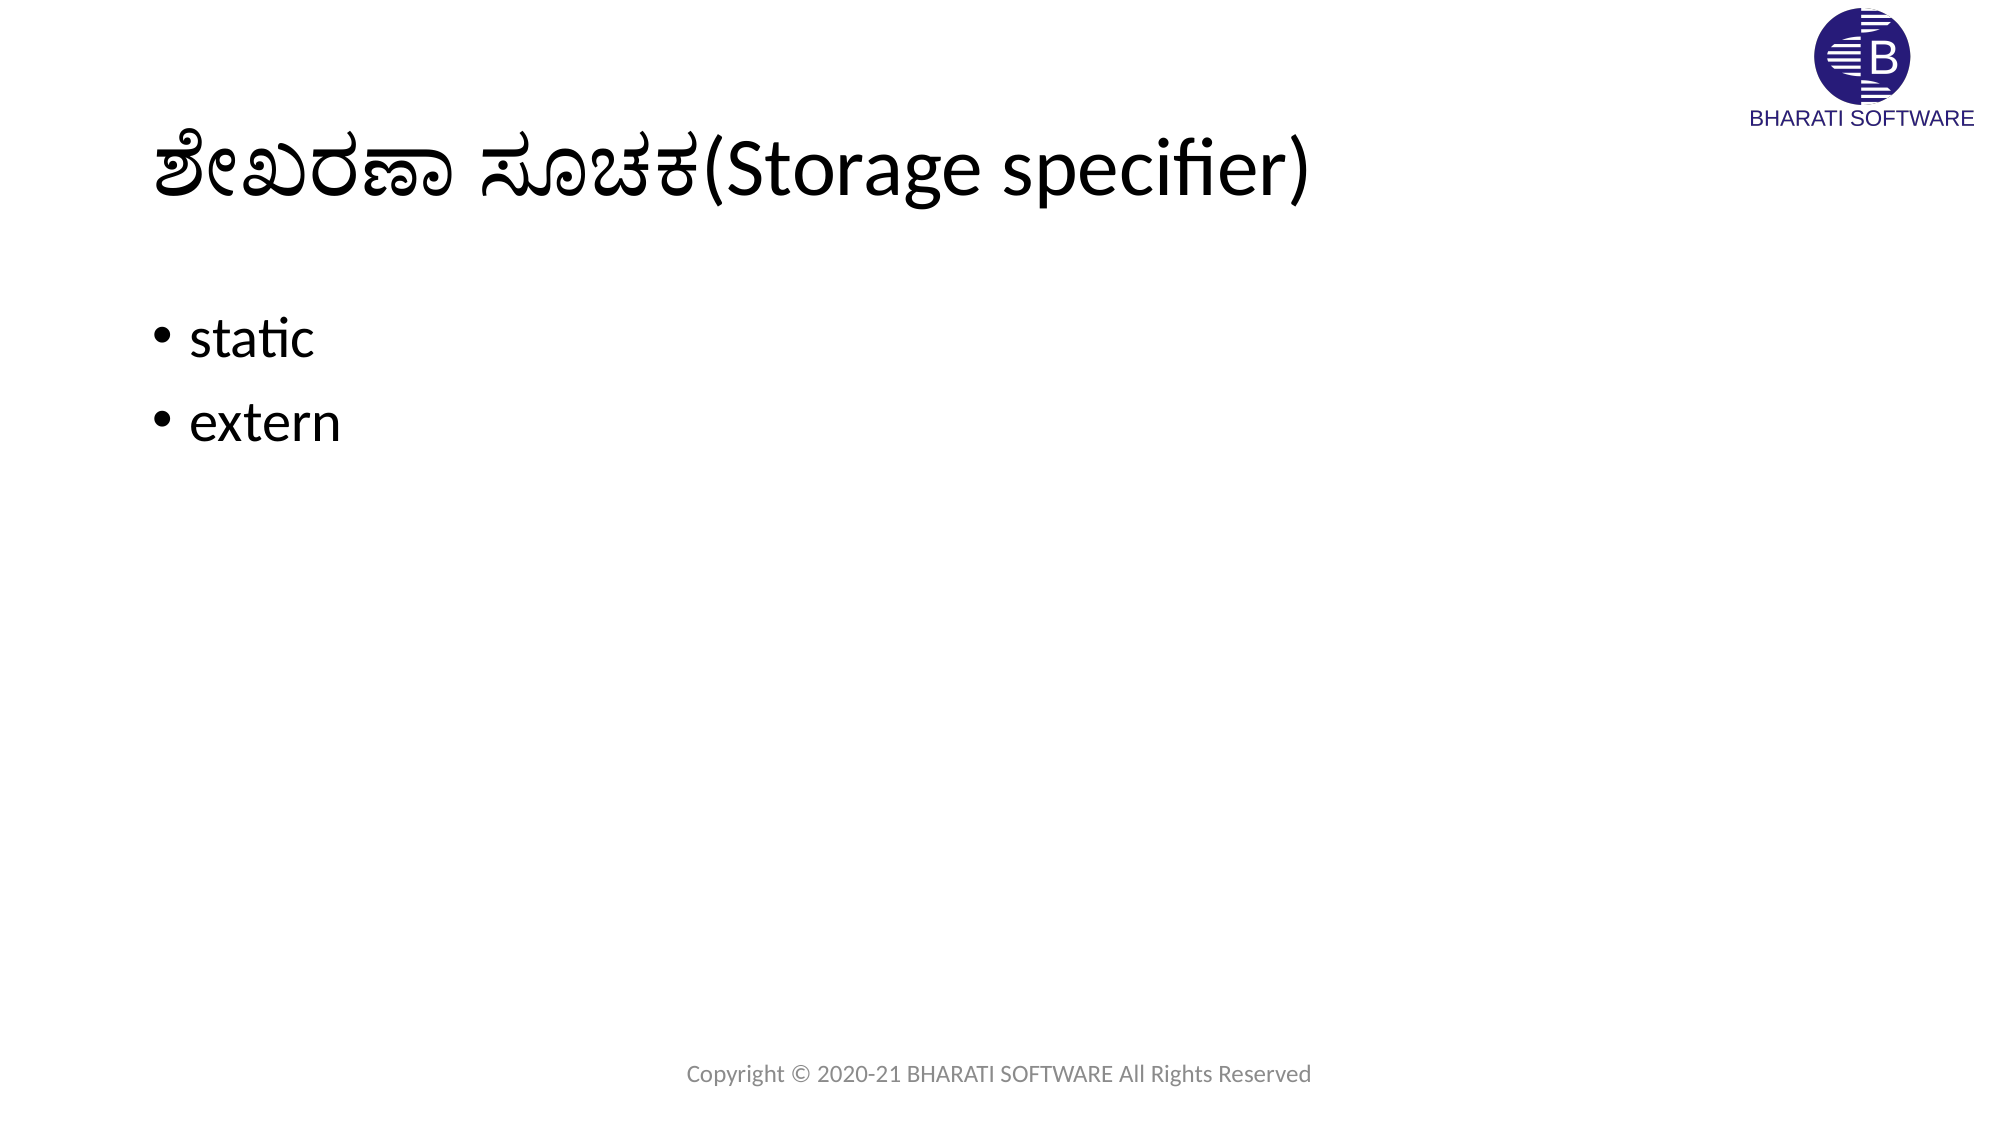

# ಶೇಖರಣಾ ಸೂಚಕ(Storage specifier)
static
extern
Copyright © 2020-21 BHARATI SOFTWARE All Rights Reserved